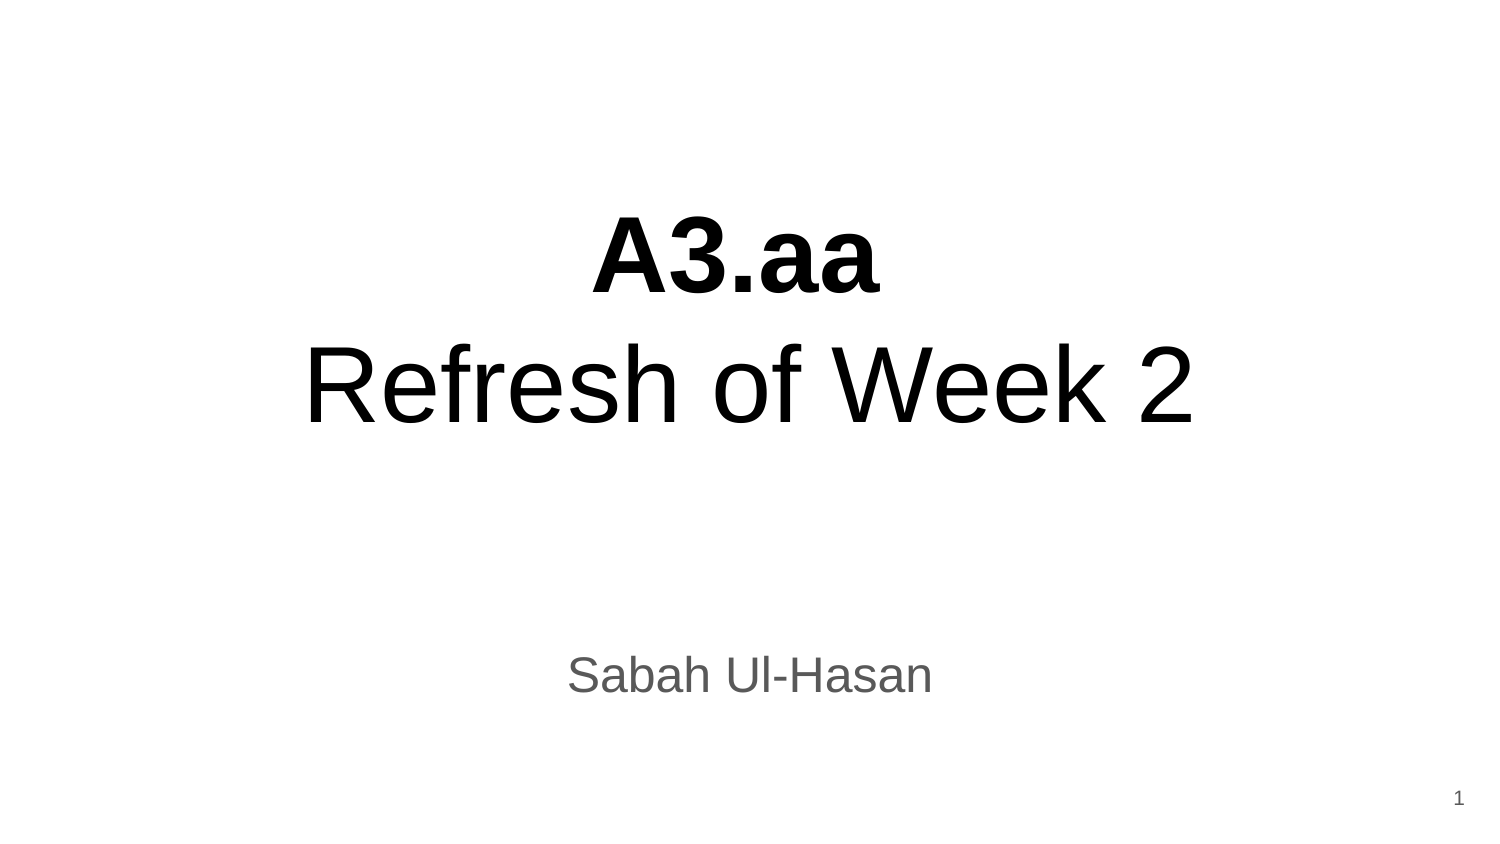

# A3.aa
Refresh of Week 2
Sabah Ul-Hasan
1